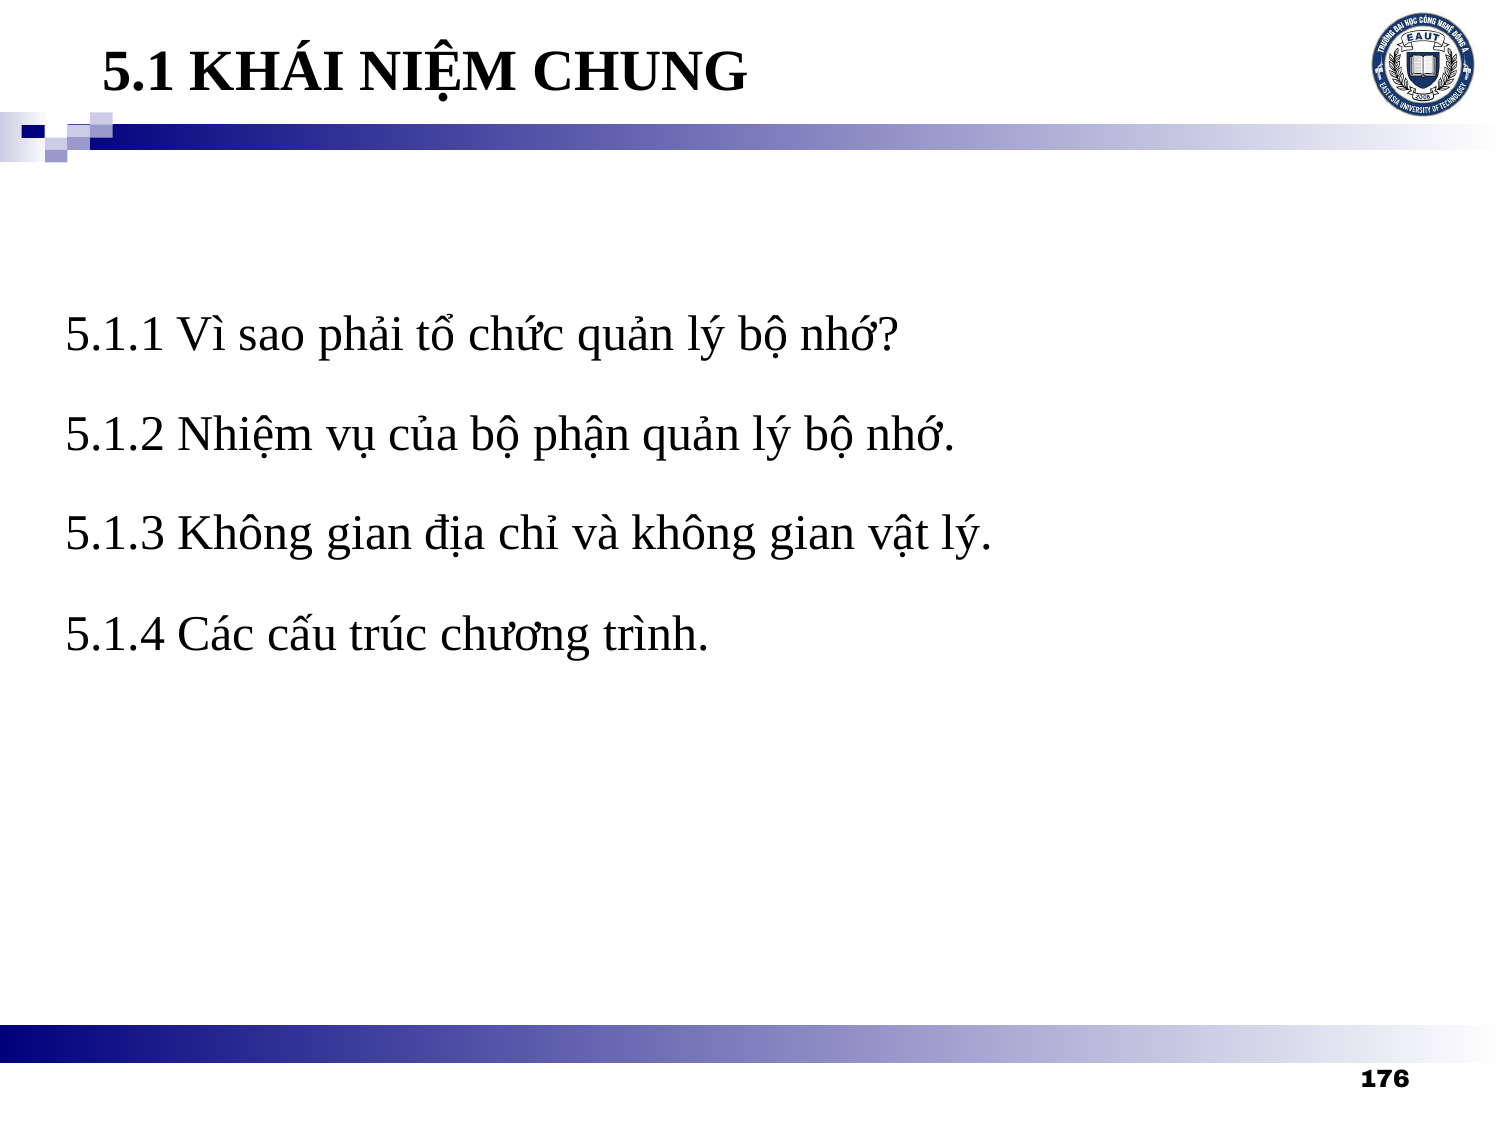

# 5.1 KHÁI NIỆM CHUNG
5.1.1 Vì sao phải tổ chức quản lý bộ nhớ?
5.1.2 Nhiệm vụ của bộ phận quản lý bộ nhớ.
5.1.3 Không gian địa chỉ và không gian vật lý.
5.1.4 Các cấu trúc chương trình.
176